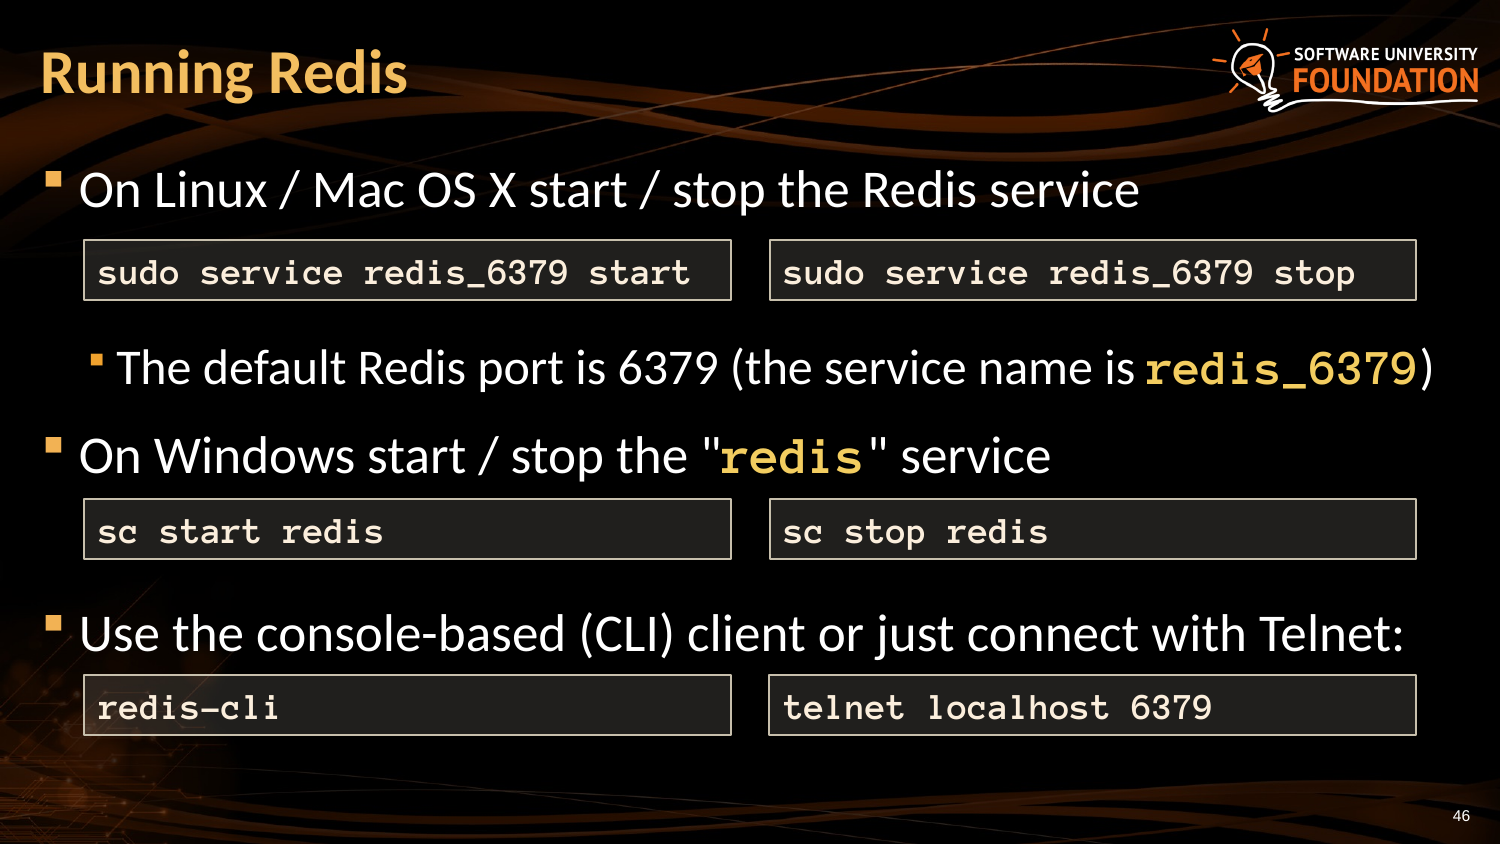

# Running Redis
On Linux / Mac OS X start / stop the Redis service

The default Redis port is 6379 (the service name is redis_6379)
On Windows start / stop the "redis" service

Use the console-based (CLI) client or just connect with Telnet:
sudo service redis_6379 start
sudo service redis_6379 stop
sc start redis
sc stop redis
redis-cli
telnet localhost 6379
46